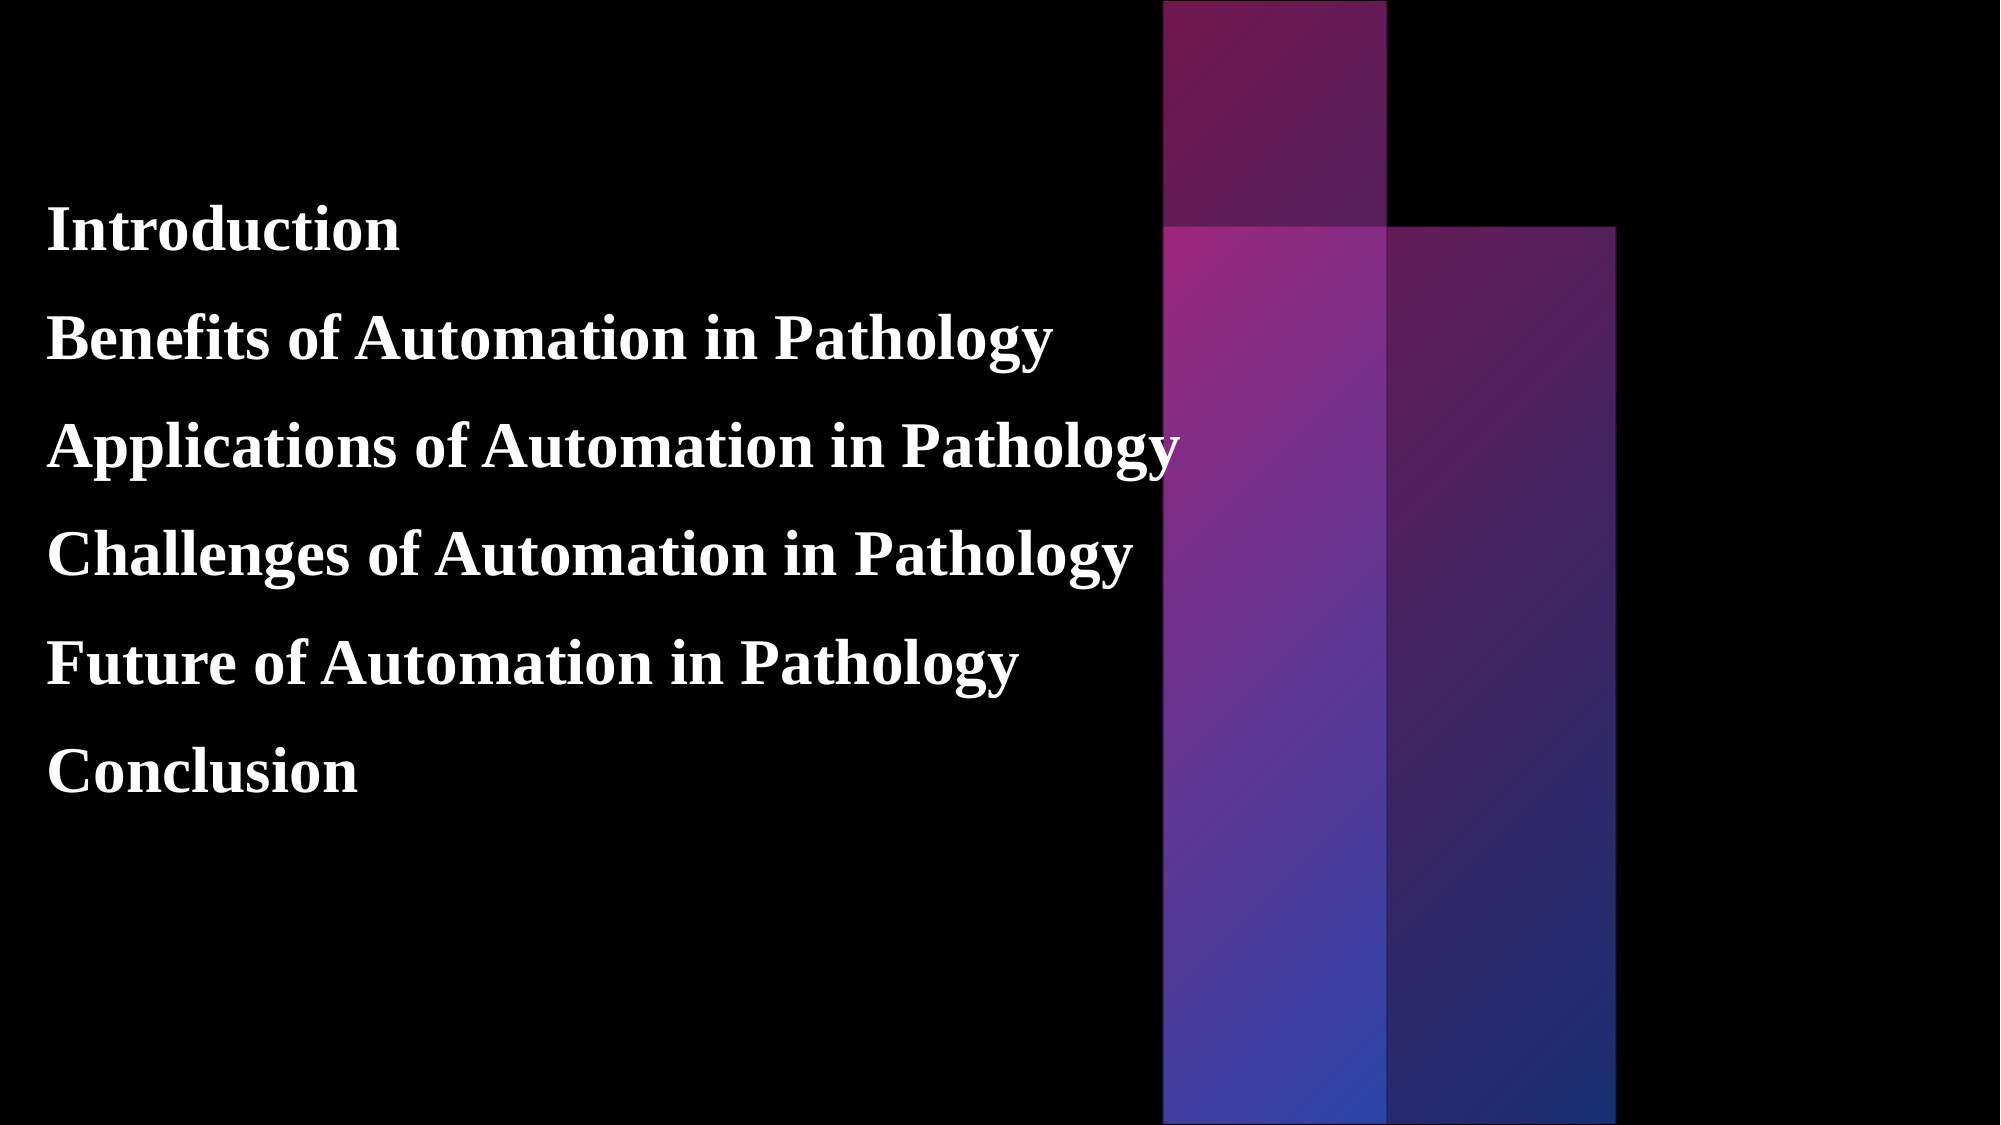

# Introduction Benefits of Automation in Pathology Applications of Automation in Pathology Challenges of Automation in Pathology Future of Automation in Pathology Conclusion